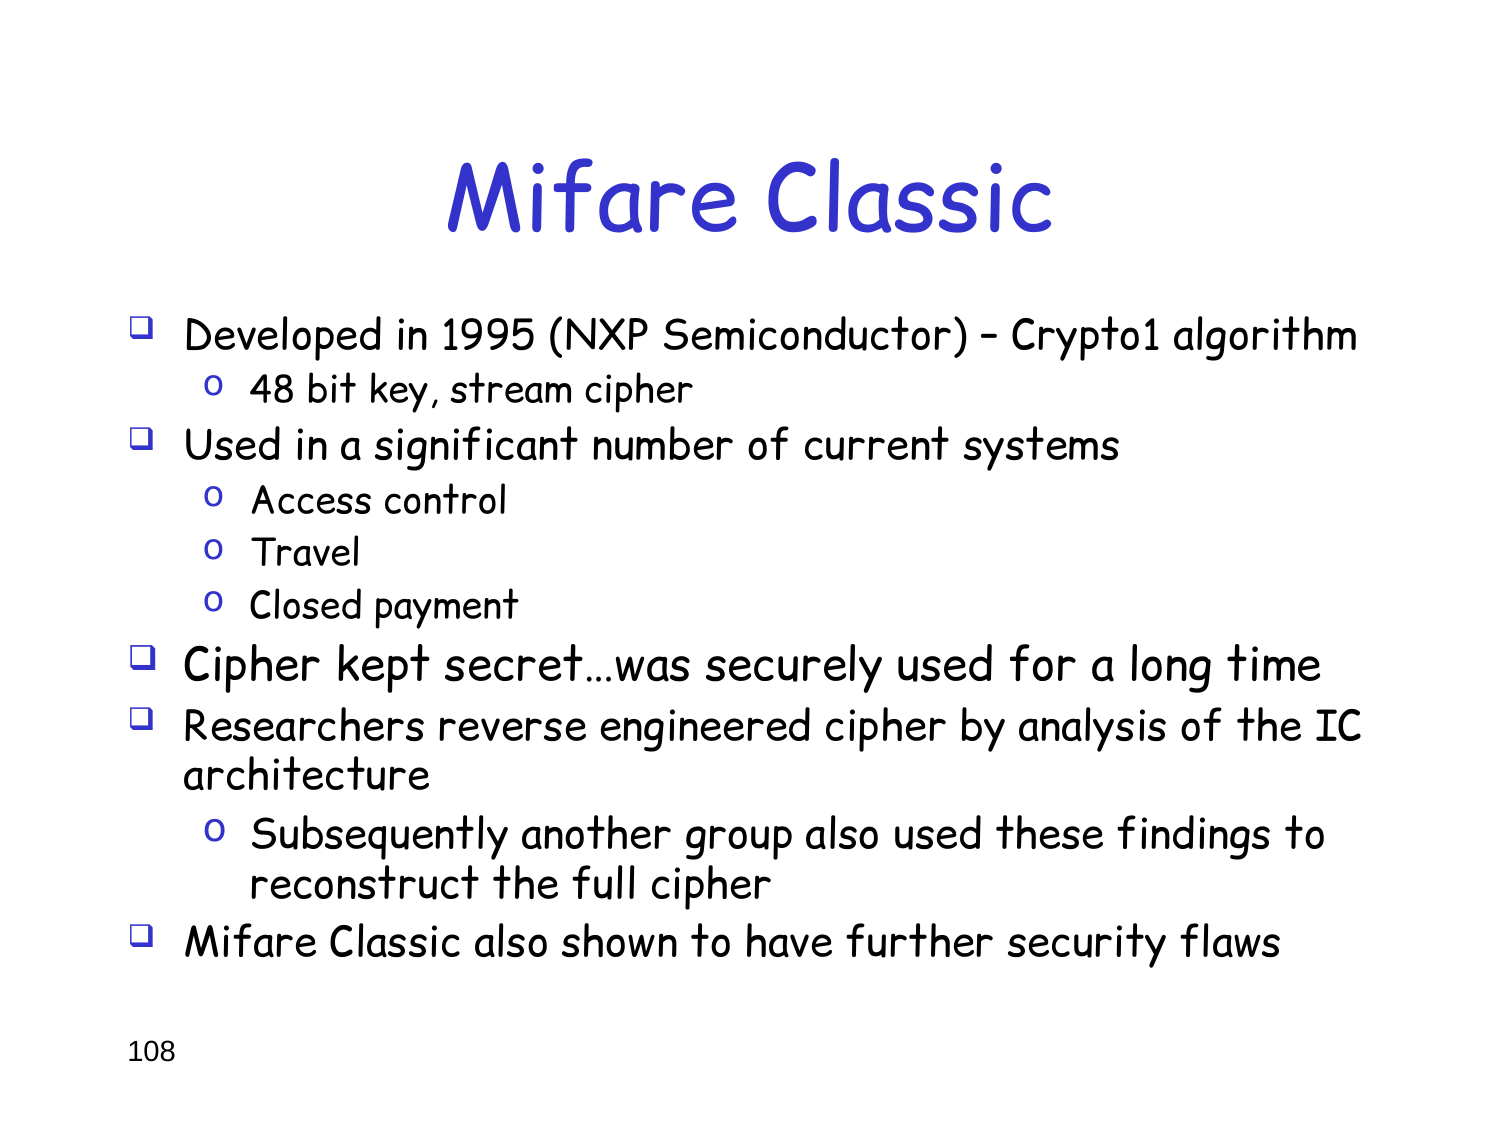

# Mifare Classic
Developed in 1995 (NXP Semiconductor) – Crypto1 algorithm
48 bit key, stream cipher
Used in a significant number of current systems
Access control
Travel
Closed payment
Cipher kept secret…was securely used for a long time
Researchers reverse engineered cipher by analysis of the IC architecture
Subsequently another group also used these findings to reconstruct the full cipher
Mifare Classic also shown to have further security flaws
108